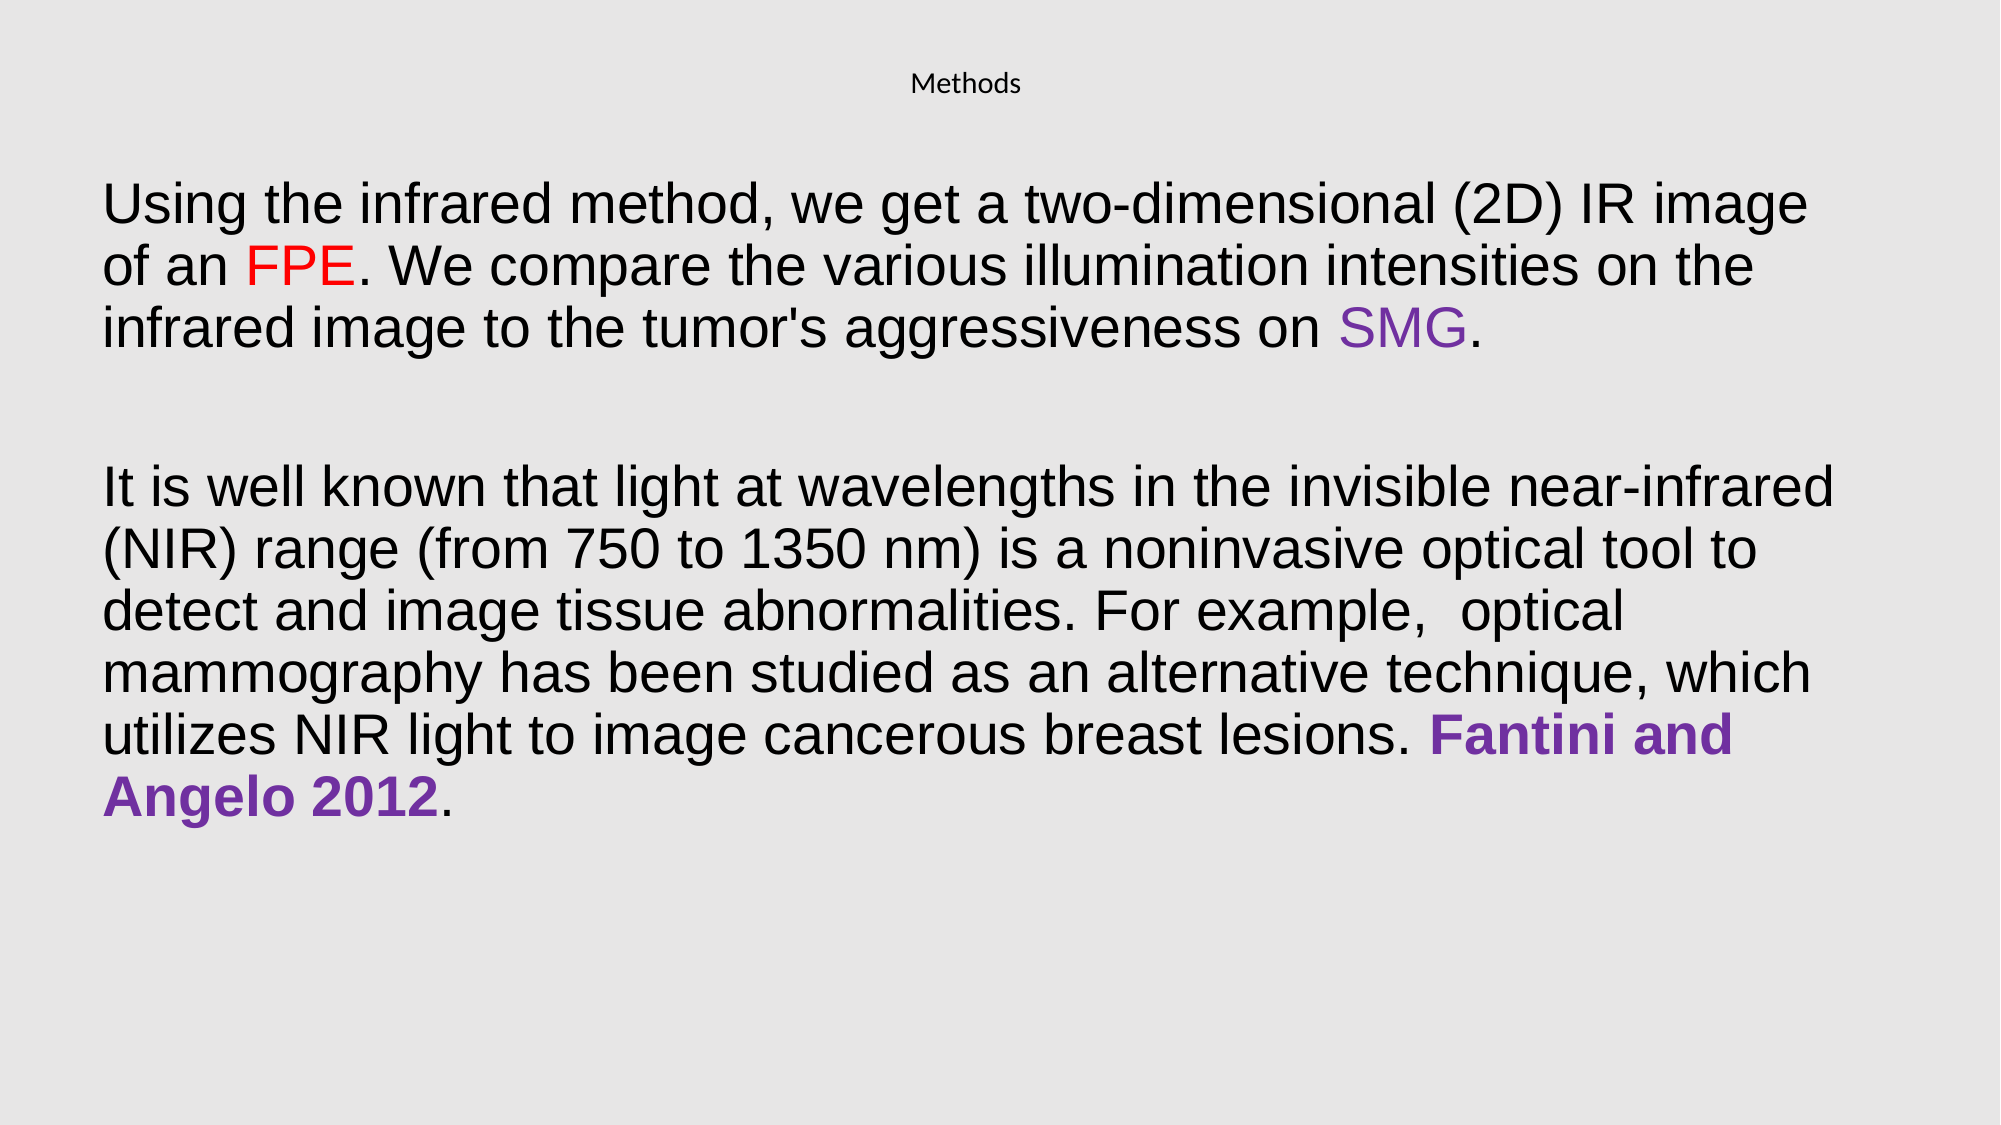

# Methods
Using the infrared method, we get a two-dimensional (2D) IR image of an FPE. We compare the various illumination intensities on the infrared image to the tumor's aggressiveness on SMG.

It is well known that light at wavelengths in the invisible near-infrared (NIR) range (from 750 to 1350 nm) is a noninvasive optical tool to detect and image tissue abnormalities. For example,  optical mammography has been studied as an alternative technique, which utilizes NIR light to image cancerous breast lesions. Fantini and Angelo 2012.